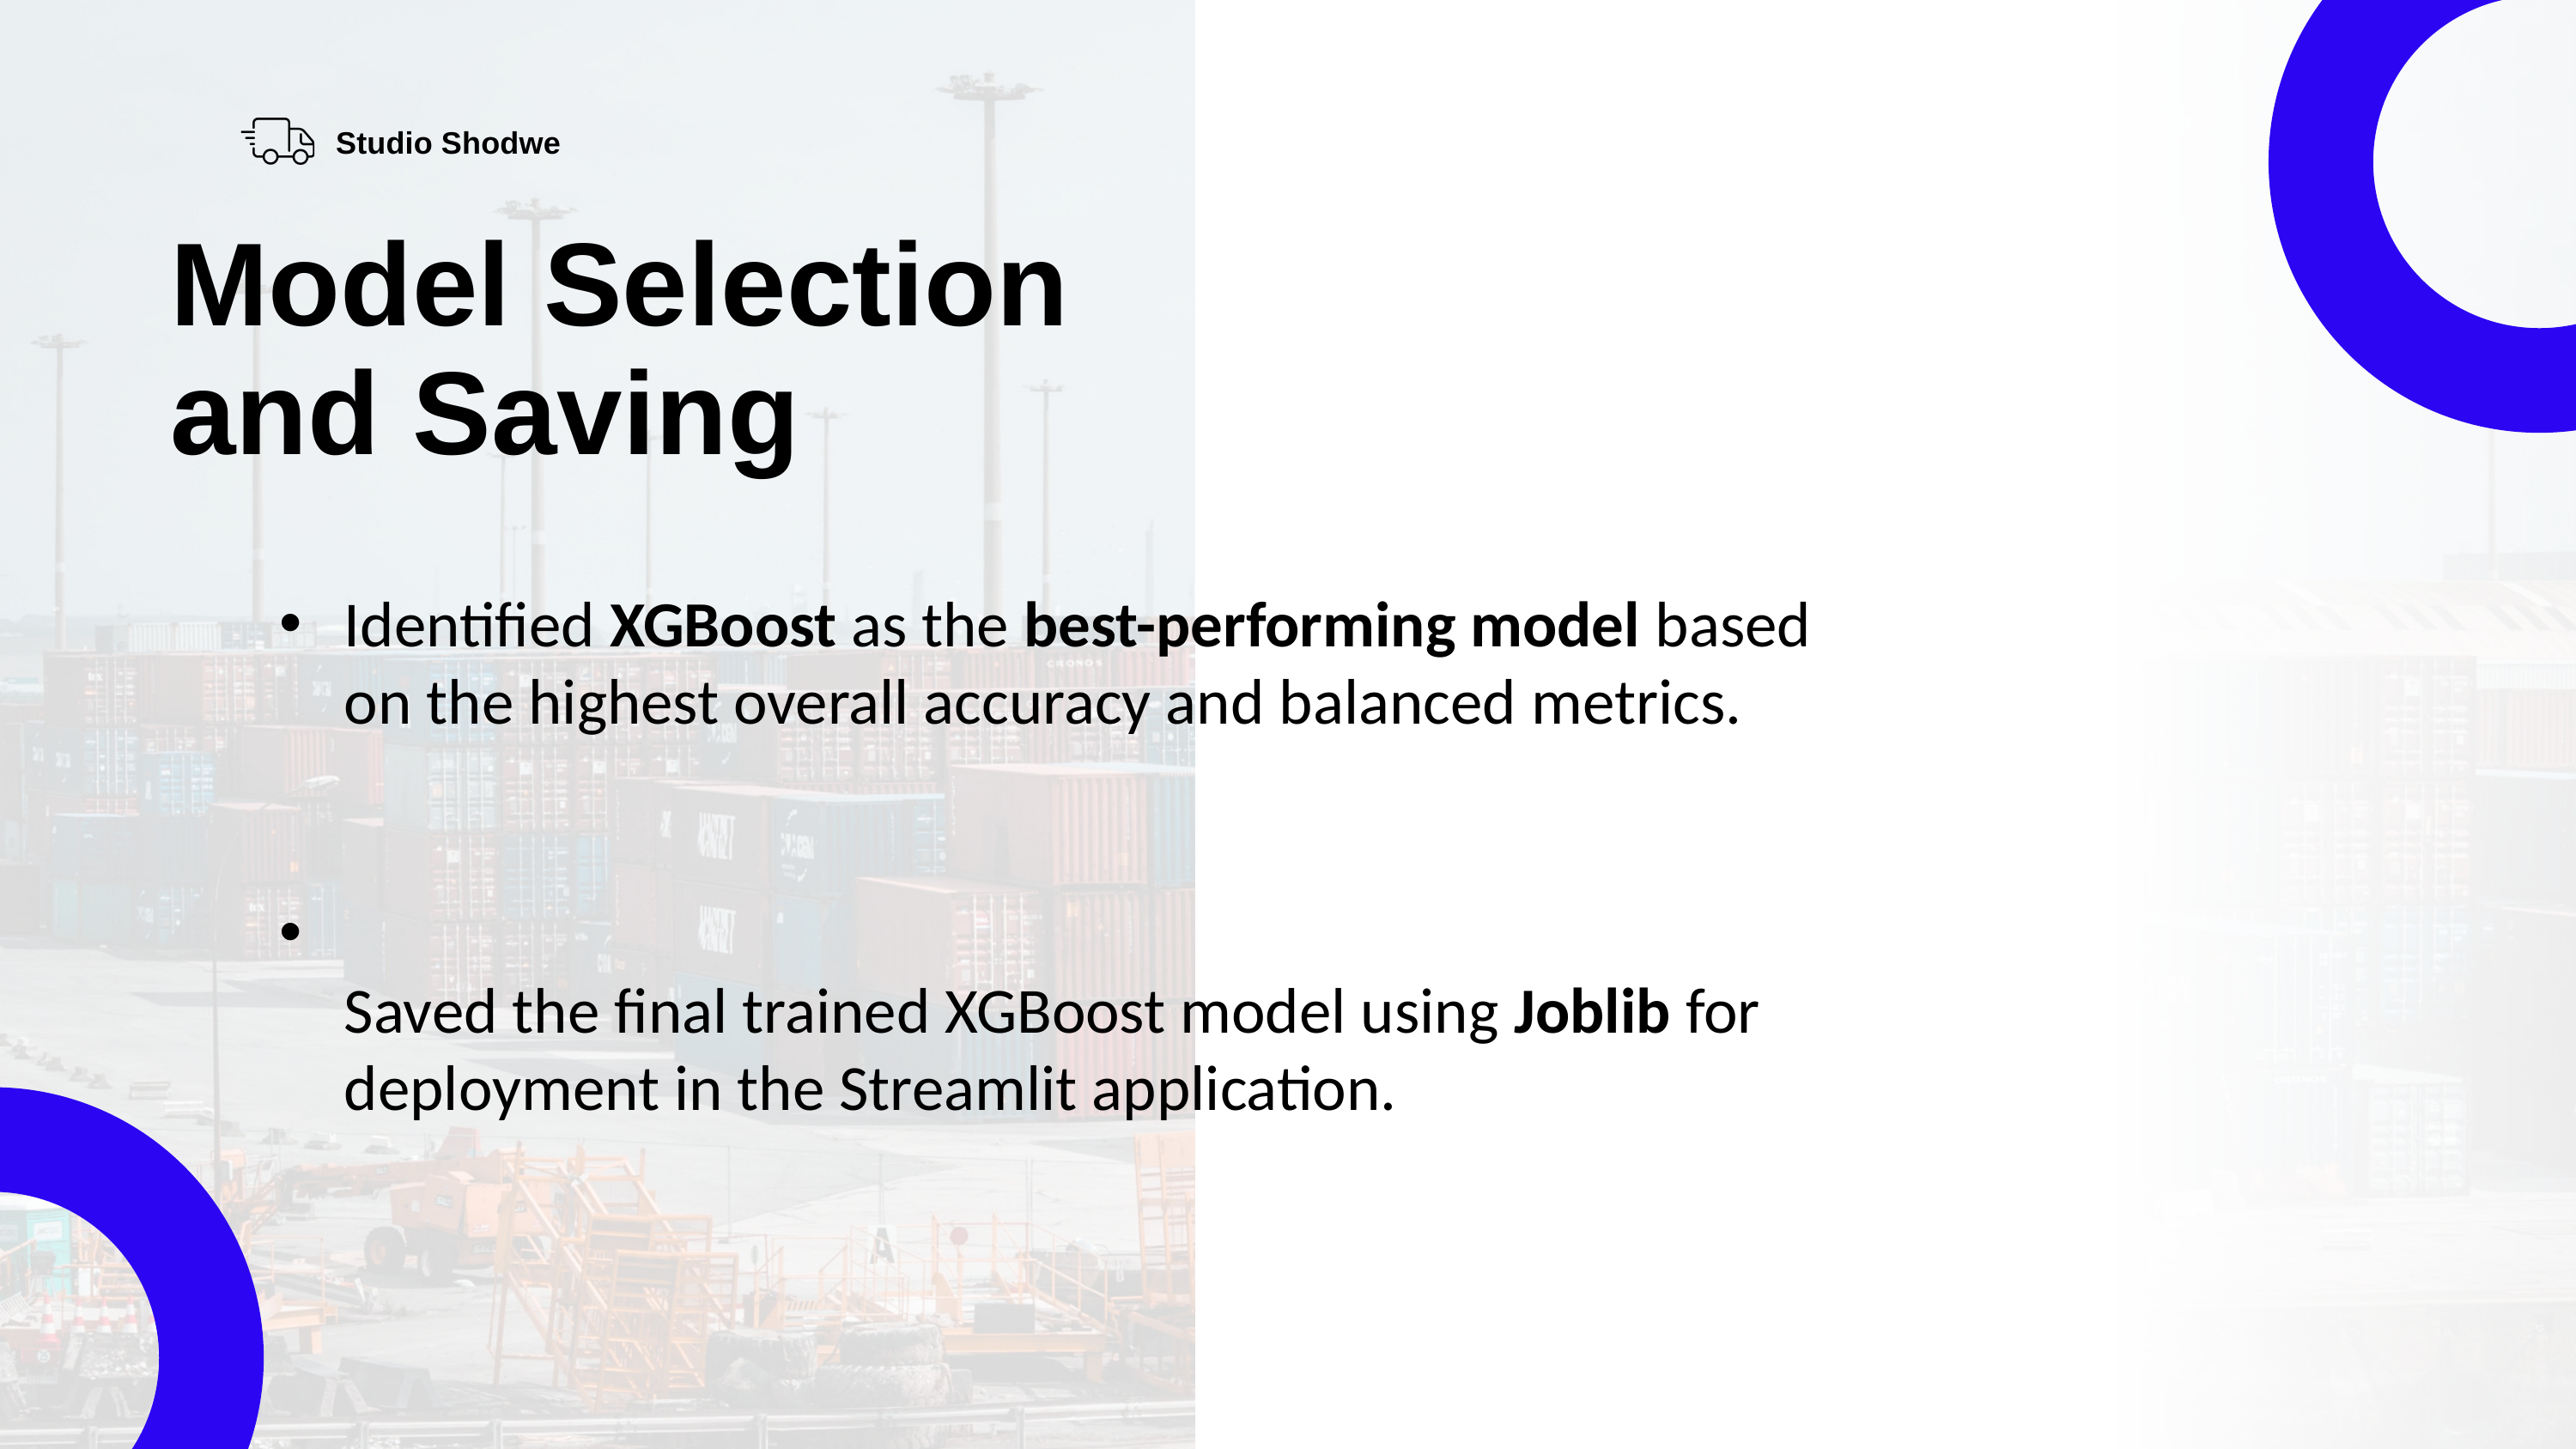

Studio Shodwe
Model Selection and Saving
Identified XGBoost as the best-performing model based on the highest overall accuracy and balanced metrics.
Saved the final trained XGBoost model using Joblib for deployment in the Streamlit application.